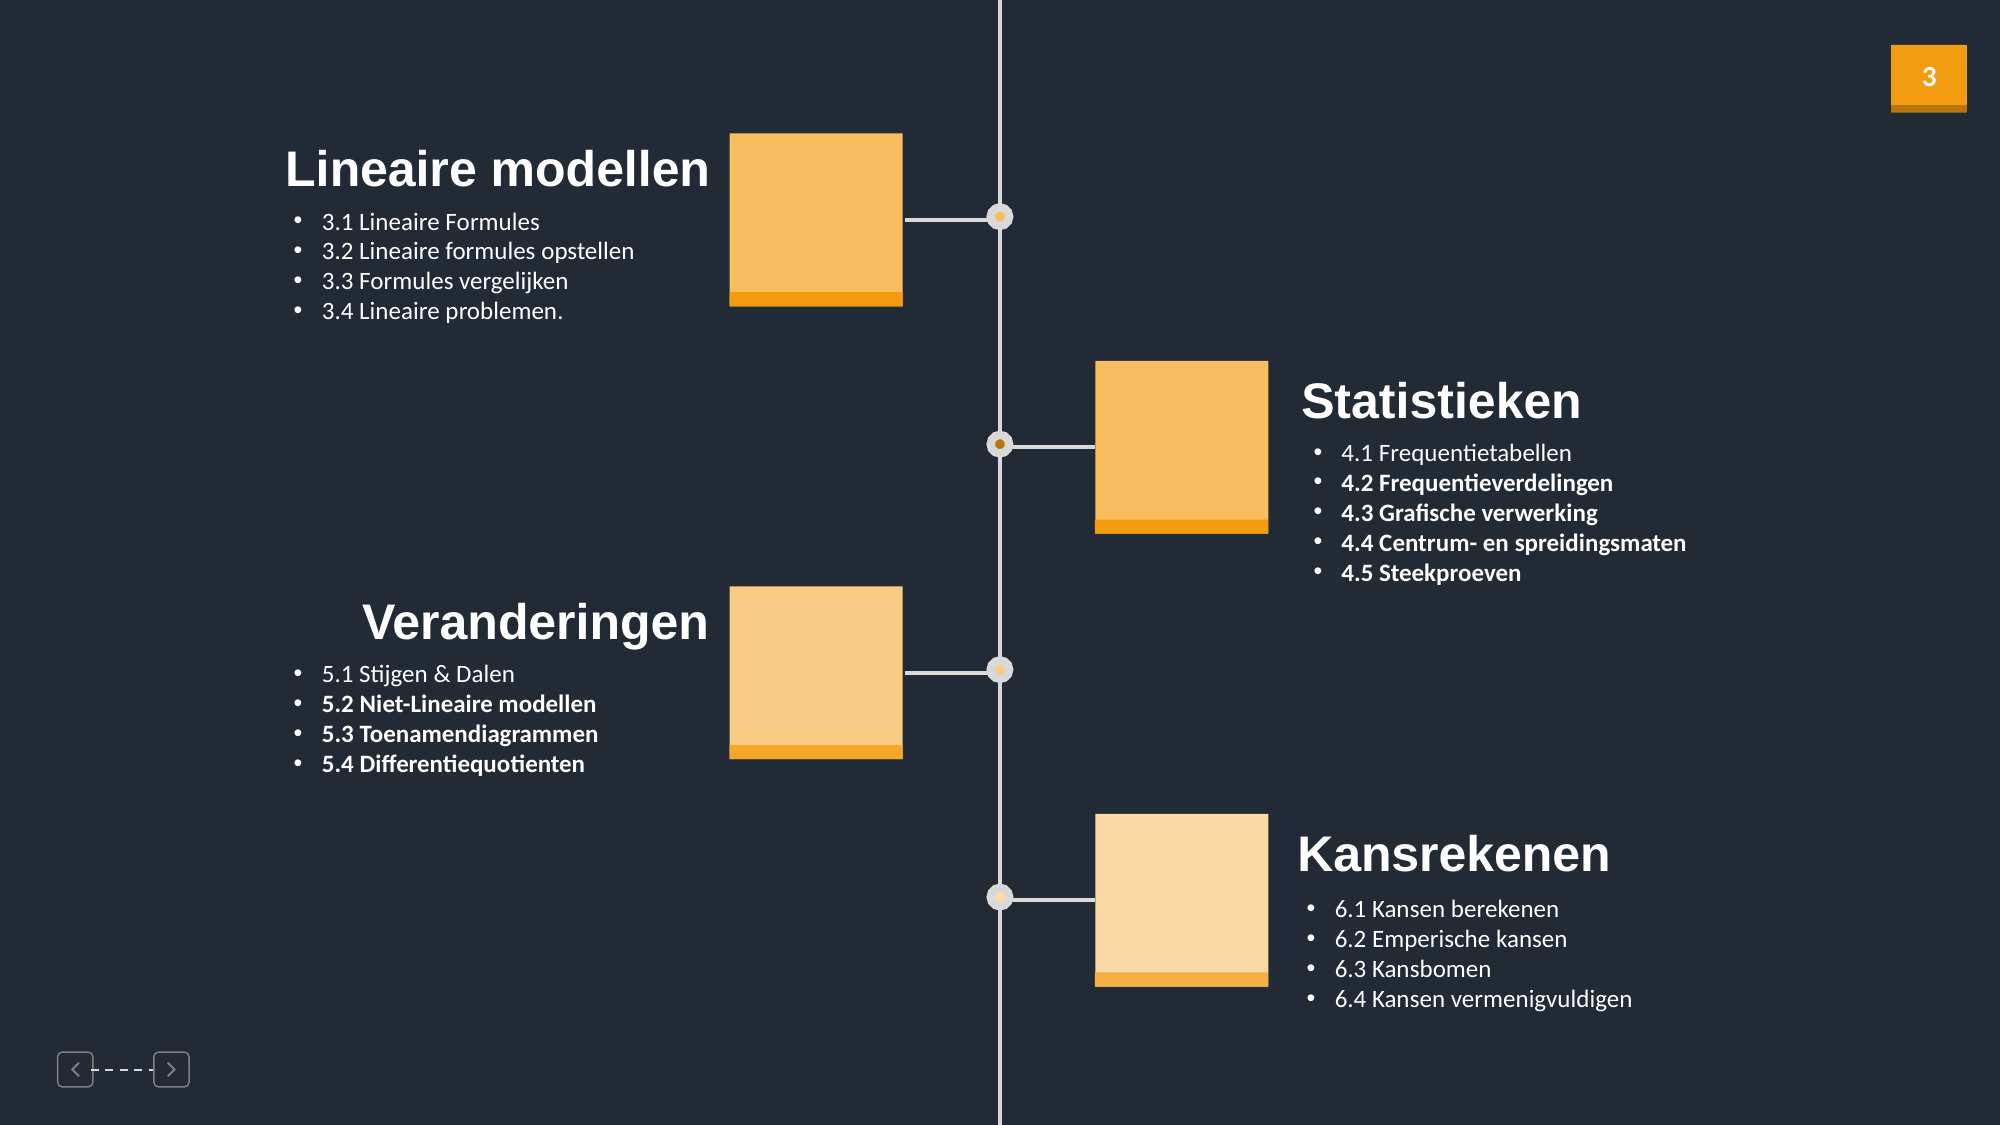

Lineaire modellen

3.1 Lineaire Formules
3.2 Lineaire formules opstellen
3.3 Formules vergelijken
3.4 Lineaire problemen.

Statistieken
4.1 Frequentietabellen
4.2 Frequentieverdelingen
4.3 Grafische verwerking
4.4 Centrum- en spreidingsmaten
4.5 Steekproeven

Veranderingen

5.1 Stijgen & Dalen
5.2 Niet-Lineaire modellen
5.3 Toenamendiagrammen
5.4 Differentiequotienten

Kansrekenen
6.1 Kansen berekenen
6.2 Emperische kansen
6.3 Kansbomen
6.4 Kansen vermenigvuldigen